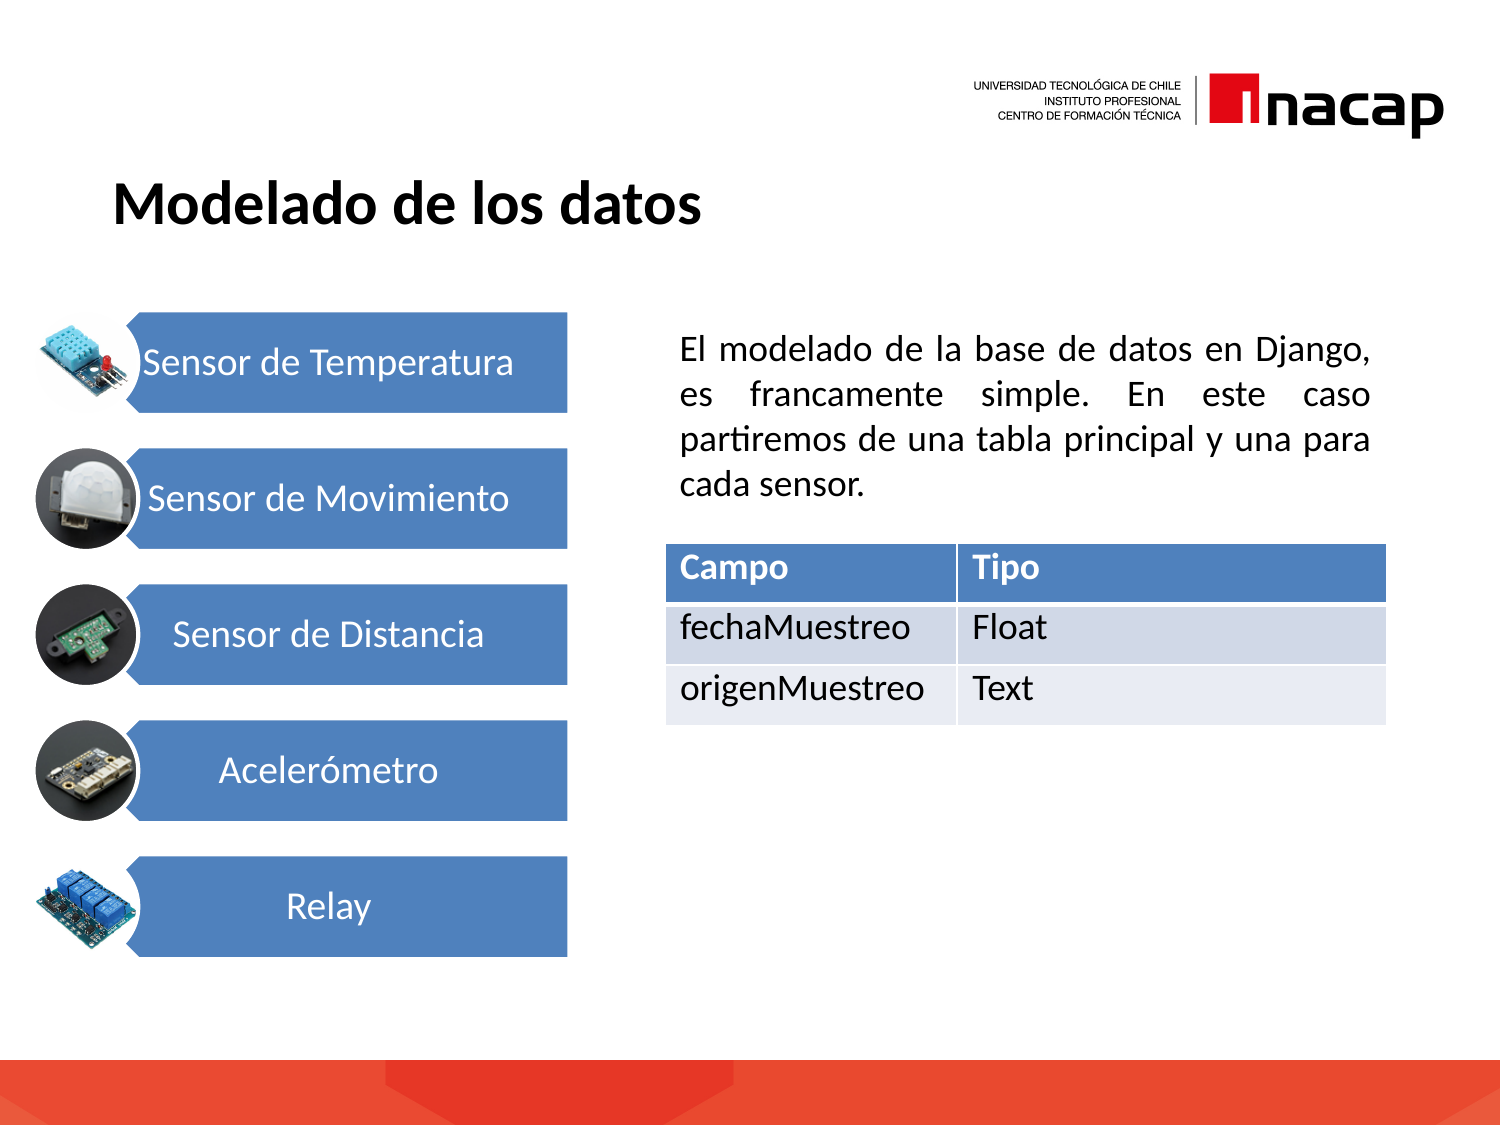

Modelado de los datos
Sensor de Temperatura
Sensor de Movimiento
Sensor de Distancia
Acelerómetro
Relay
El modelado de la base de datos en Django, es francamente simple. En este caso partiremos de una tabla principal y una para cada sensor.
| Campo | Tipo |
| --- | --- |
| fechaMuestreo | Float |
| origenMuestreo | Text |